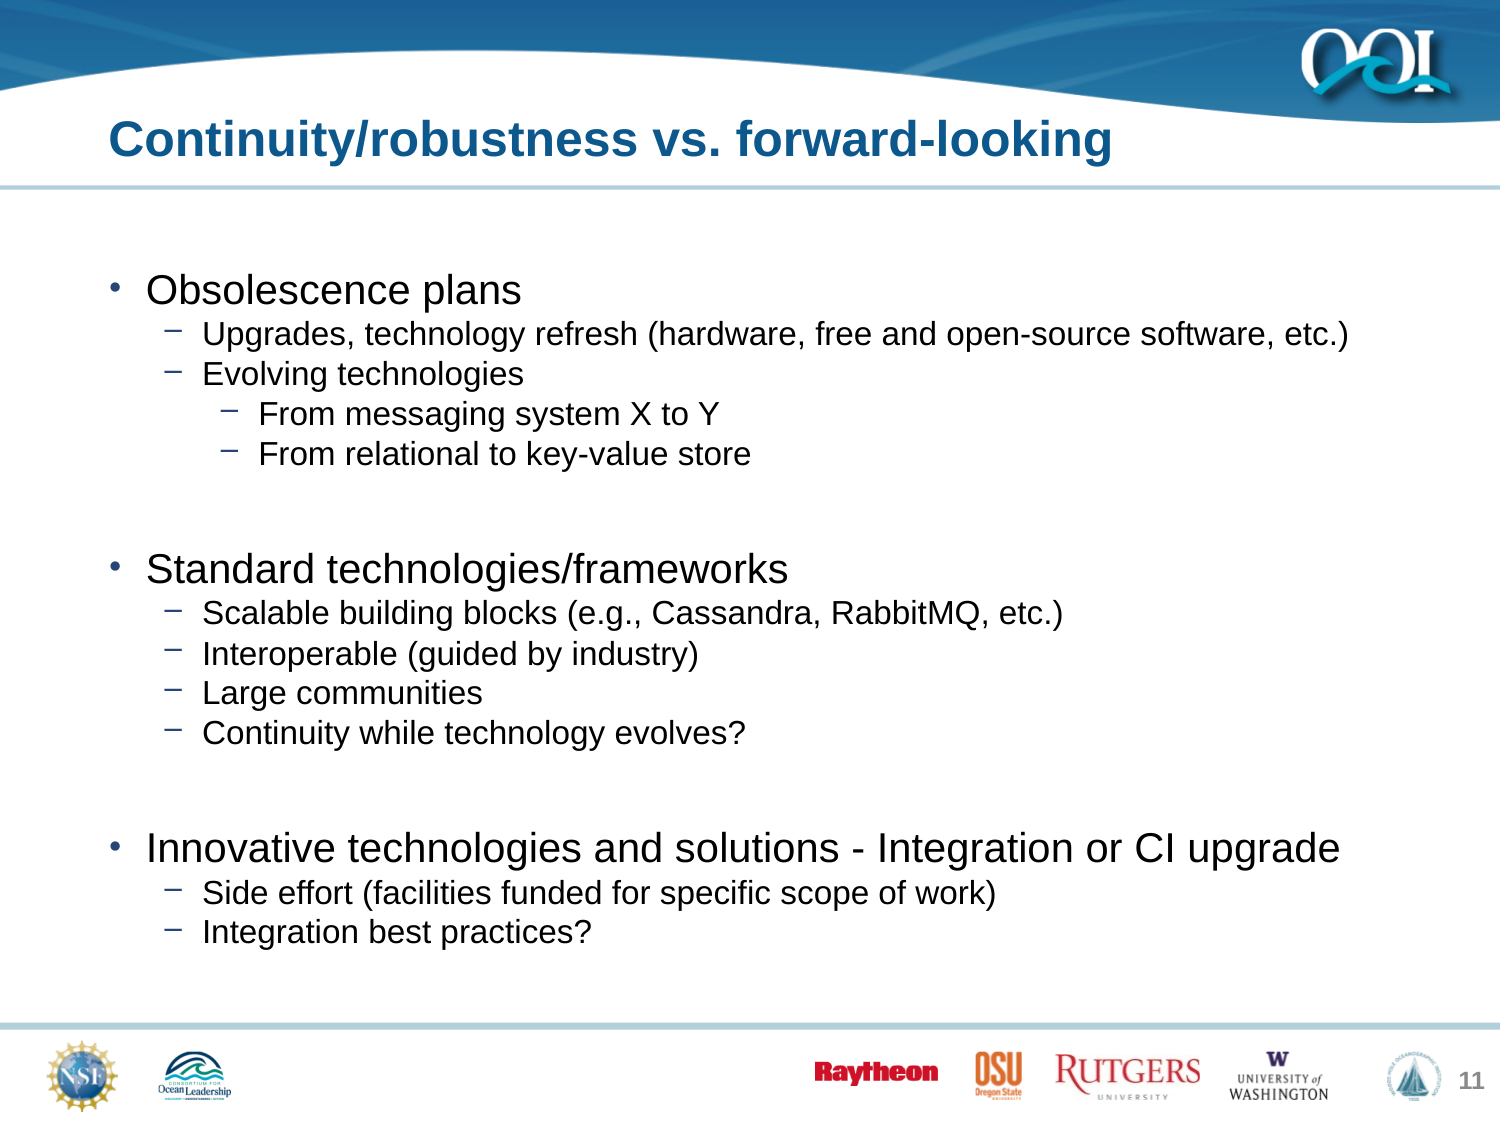

# Continuity/robustness vs. forward-looking
Obsolescence plans
Upgrades, technology refresh (hardware, free and open-source software, etc.)
Evolving technologies
From messaging system X to Y
From relational to key-value store

Standard technologies/frameworks
Scalable building blocks (e.g., Cassandra, RabbitMQ, etc.)
Interoperable (guided by industry)
Large communities
Continuity while technology evolves?

Innovative technologies and solutions - Integration or CI upgrade
Side effort (facilities funded for specific scope of work)
Integration best practices?

11